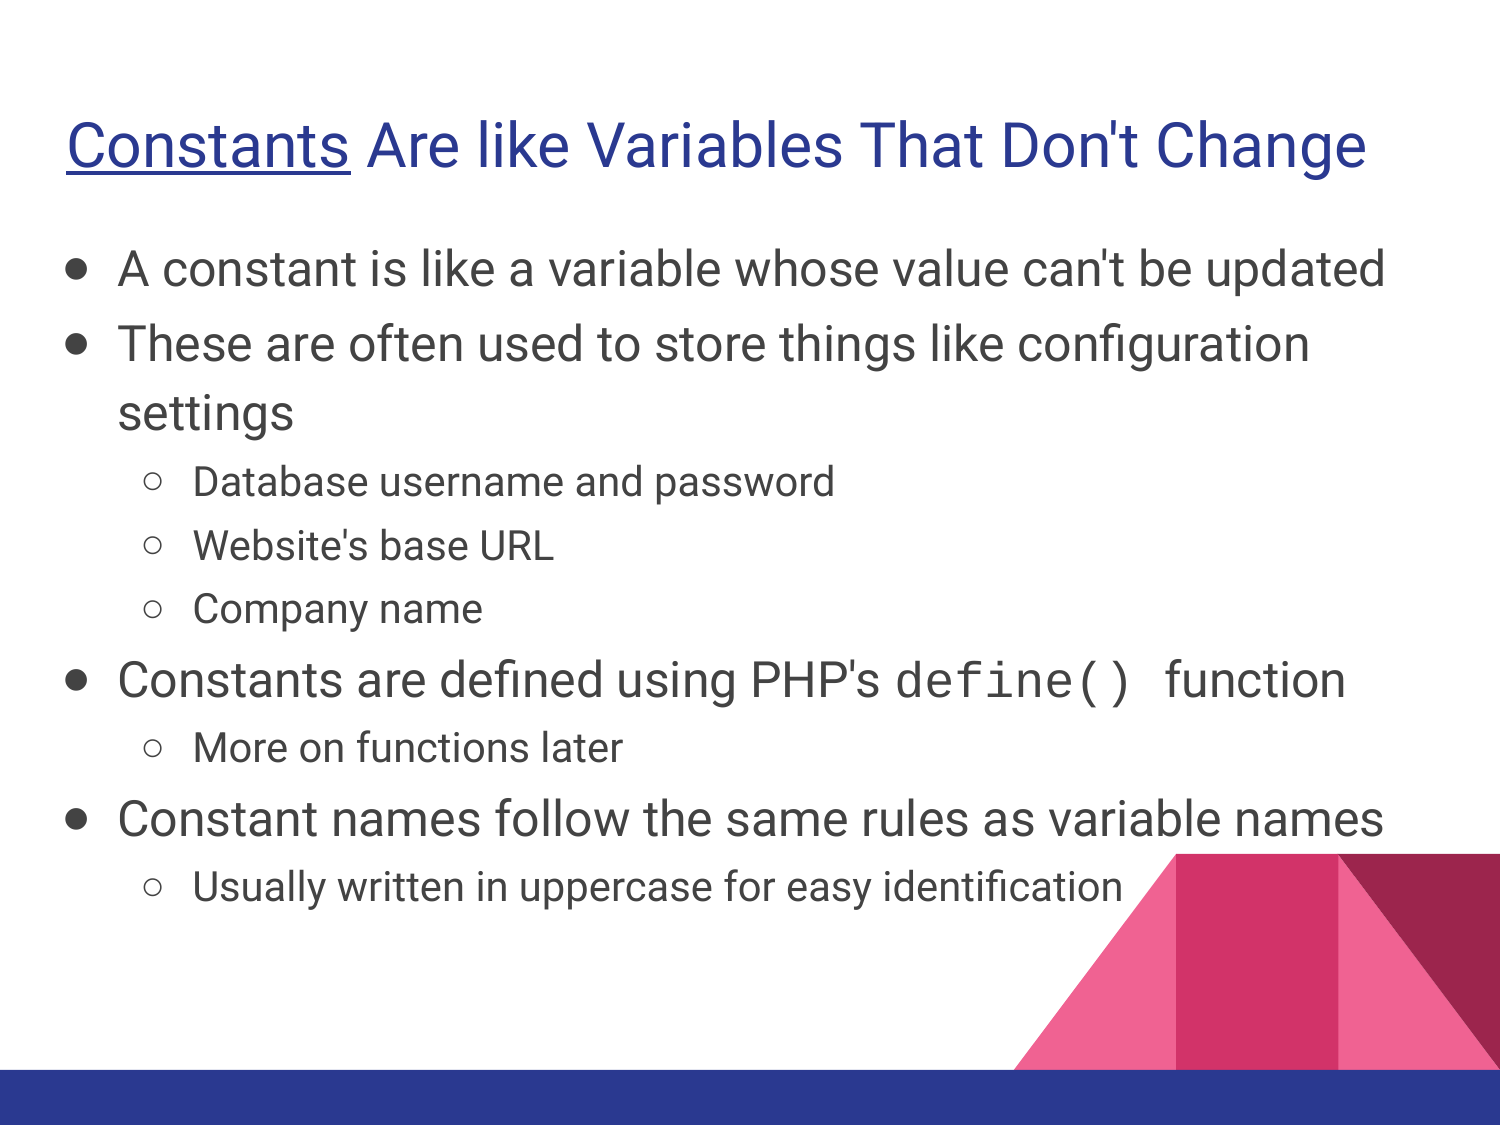

# Constants Are like Variables That Don't Change
A constant is like a variable whose value can't be updated
These are often used to store things like configuration settings
Database username and password
Website's base URL
Company name
Constants are defined using PHP's define() function
More on functions later
Constant names follow the same rules as variable names
Usually written in uppercase for easy identification